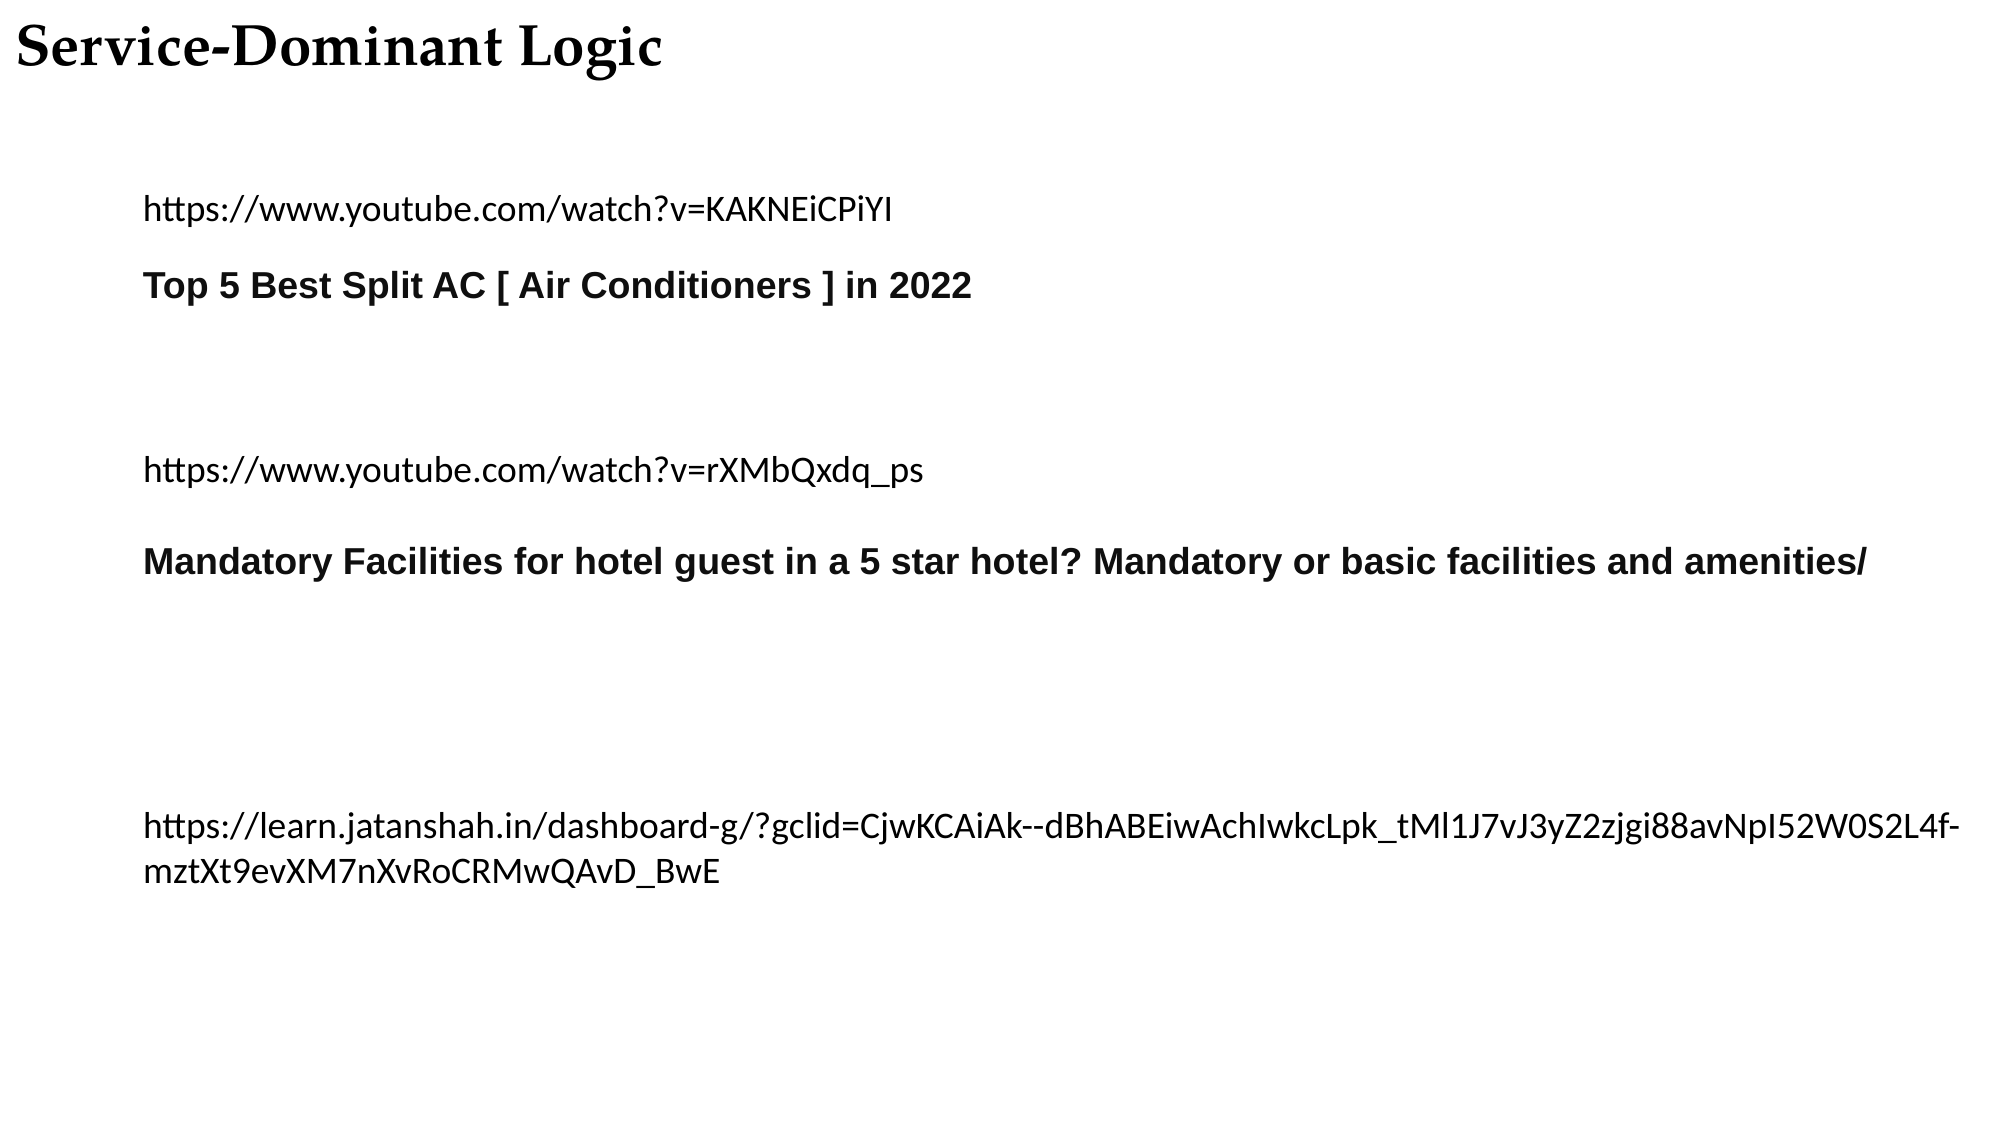

Service-Dominant Logic
https://www.youtube.com/watch?v=KAKNEiCPiYI
Top 5 Best Split AC [ Air Conditioners ] in 2022
https://www.youtube.com/watch?v=rXMbQxdq_ps
Mandatory Facilities for hotel guest in a 5 star hotel? Mandatory or basic facilities and amenities/
https://learn.jatanshah.in/dashboard-g/?gclid=CjwKCAiAk--dBhABEiwAchIwkcLpk_tMl1J7vJ3yZ2zjgi88avNpI52W0S2L4f-mztXt9evXM7nXvRoCRMwQAvD_BwE